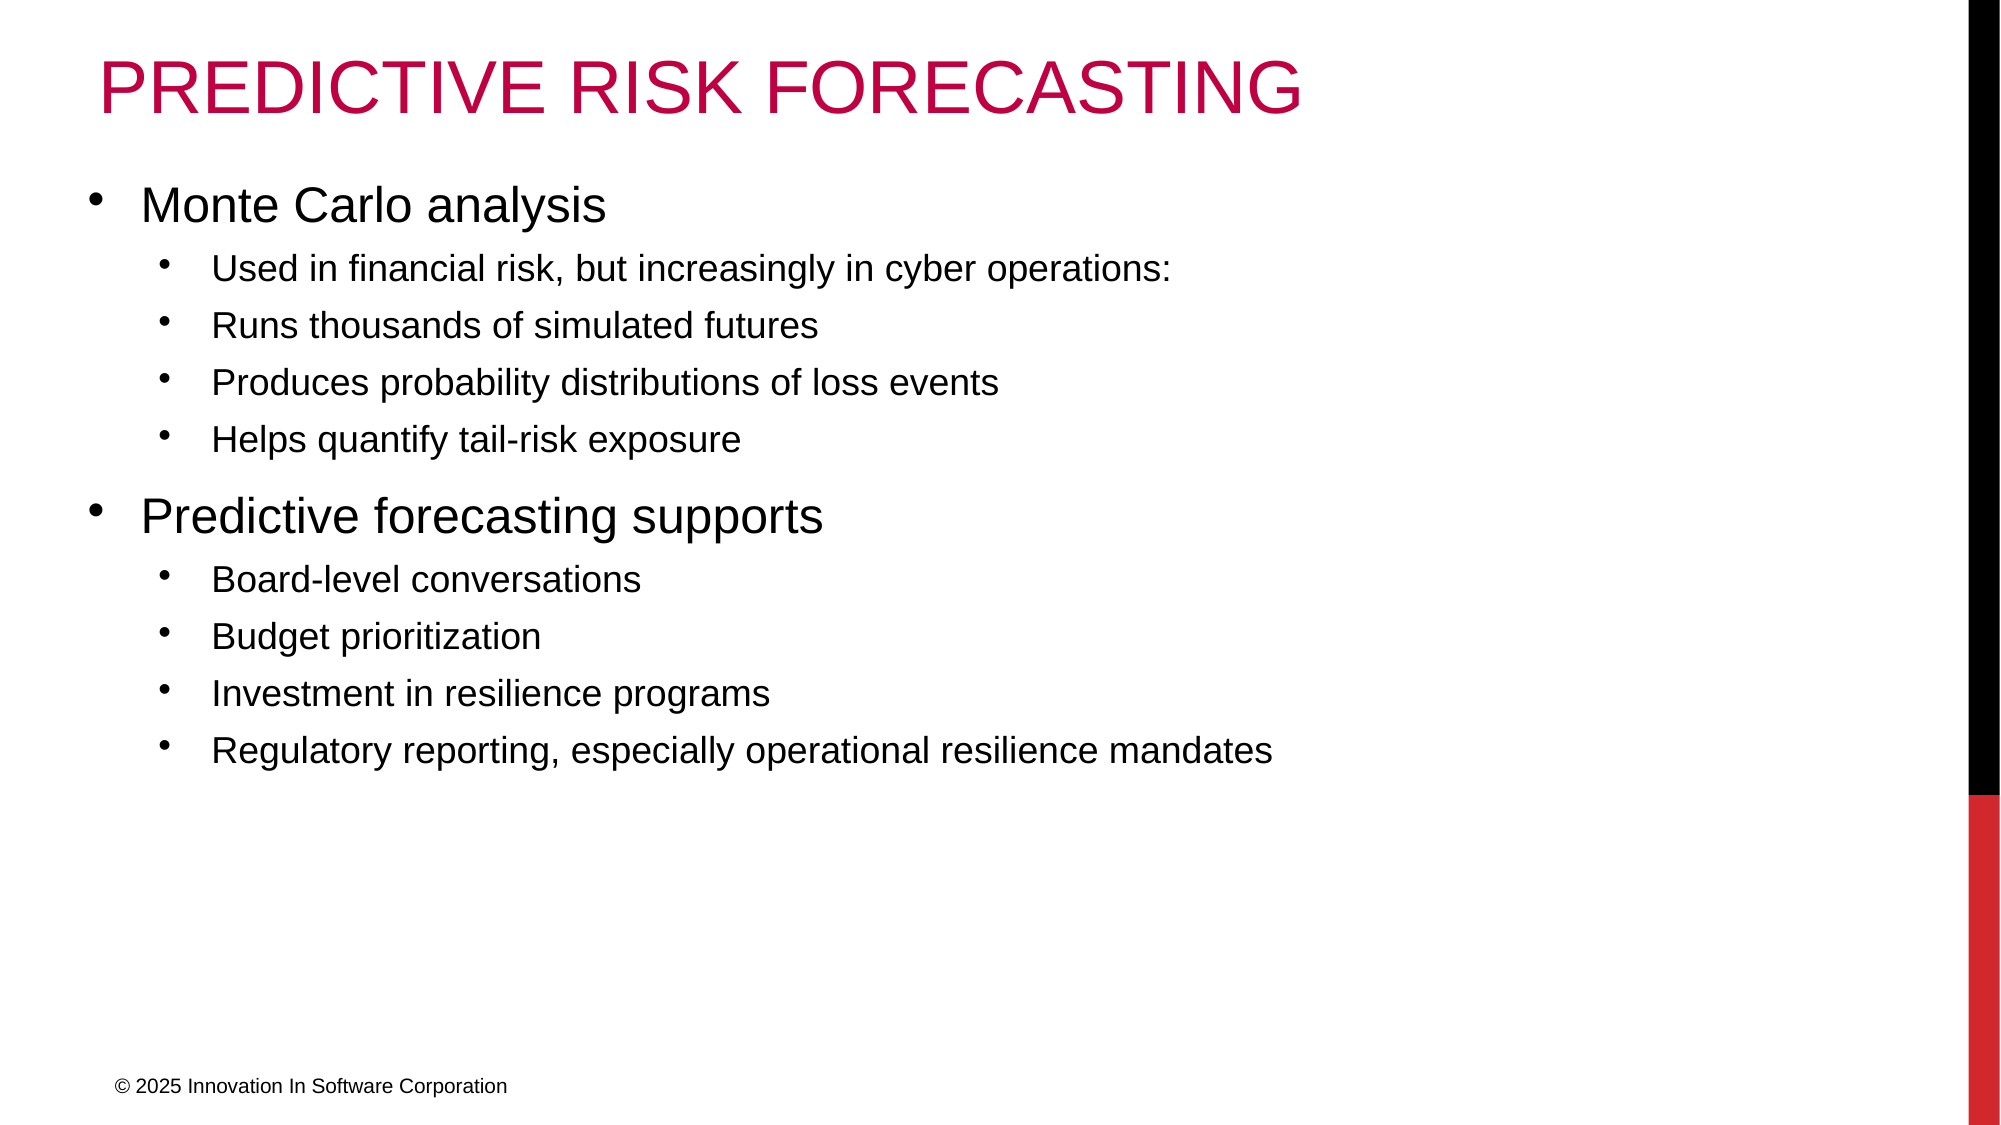

# Predictive Risk Forecasting
Monte Carlo analysis
Used in financial risk, but increasingly in cyber operations:
Runs thousands of simulated futures
Produces probability distributions of loss events
Helps quantify tail-risk exposure
Predictive forecasting supports
Board-level conversations
Budget prioritization
Investment in resilience programs
Regulatory reporting, especially operational resilience mandates
© 2025 Innovation In Software Corporation